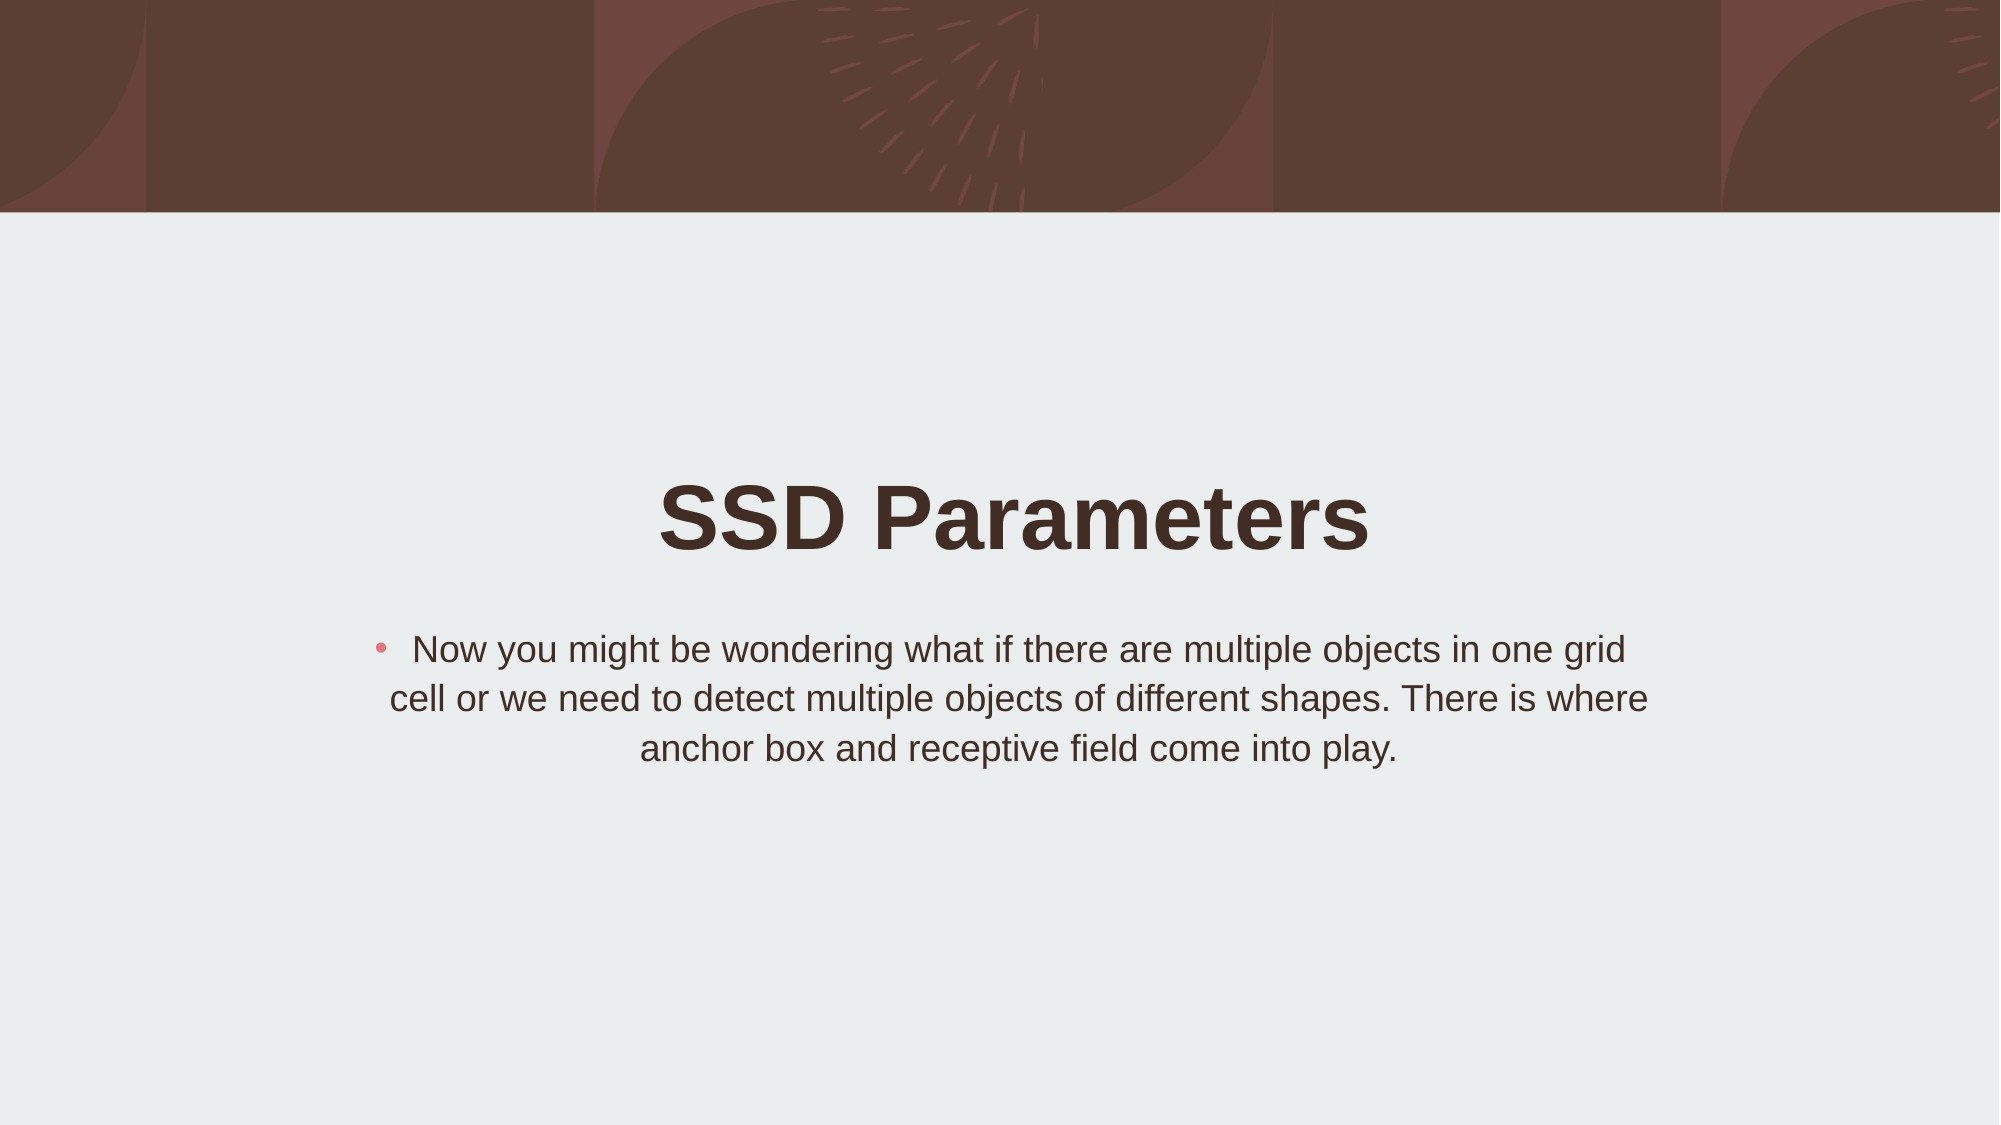

# SSD Parameters
Now you might be wondering what if there are multiple objects in one grid cell or we need to detect multiple objects of different shapes. There is where anchor box and receptive field come into play.